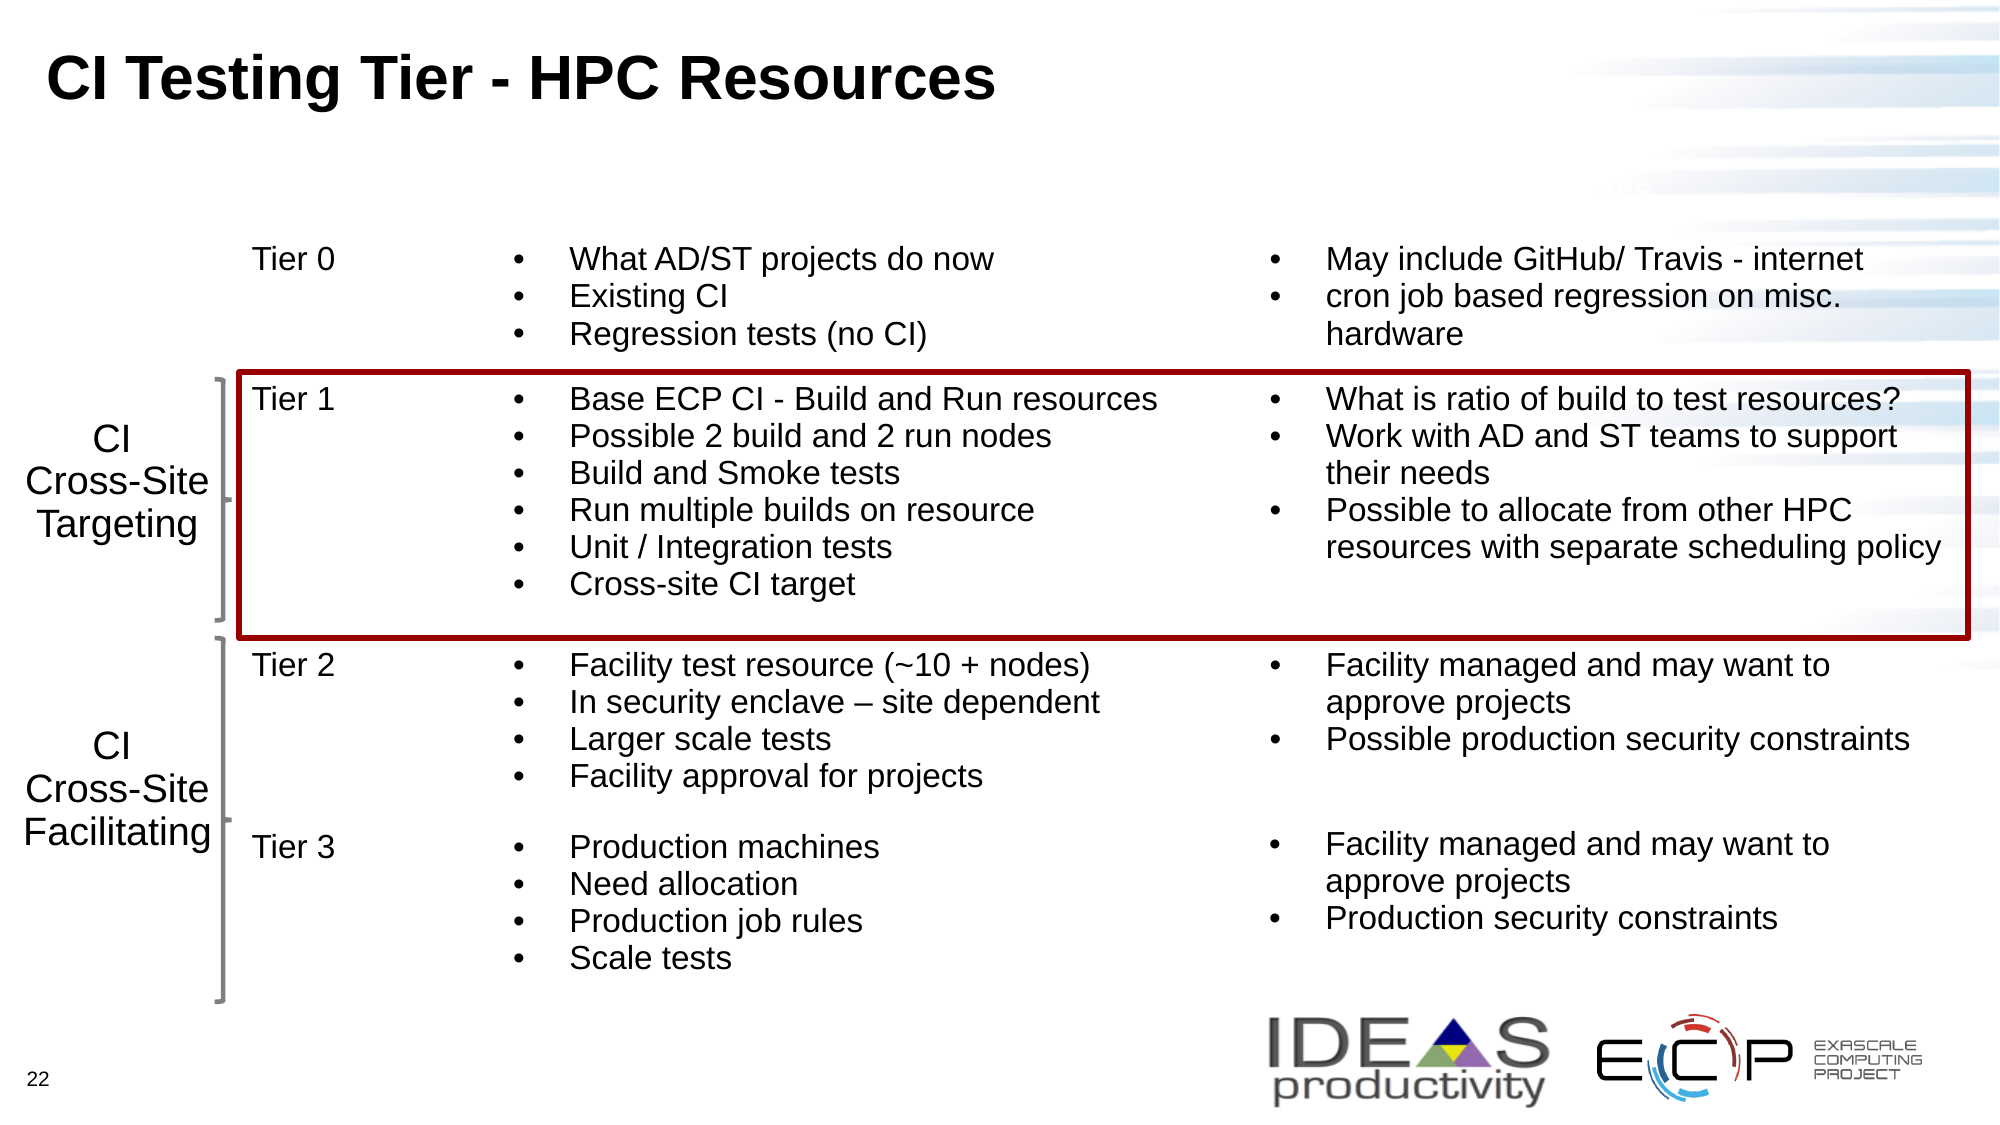

# CI Testing Tier - HPC Resources
| Testing Tier | Description | Notes |
| --- | --- | --- |
| Tier 0 | What AD/ST projects do now Existing CI Regression tests (no CI) | May include GitHub/ Travis - internet cron job based regression on misc. hardware |
| Tier 1 | Base ECP CI - Build and Run resources Possible 2 build and 2 run nodes Build and Smoke tests  Run multiple builds on resource Unit / Integration tests Cross-site CI target | What is ratio of build to test resources? Work with AD and ST teams to support their needs Possible to allocate from other HPC resources with separate scheduling policy |
| Tier 2 | Facility test resource (~10 + nodes) In security enclave – site dependent Larger scale tests Facility approval for projects | Facility managed and may want to approve projects Possible production security constraints |
| Tier 3 | Production machines Need allocation Production job rules Scale tests | Facility managed and may want to approve projects Production security constraints |

CI
Cross-Site
Targeting

CI
Cross-Site
Facilitating